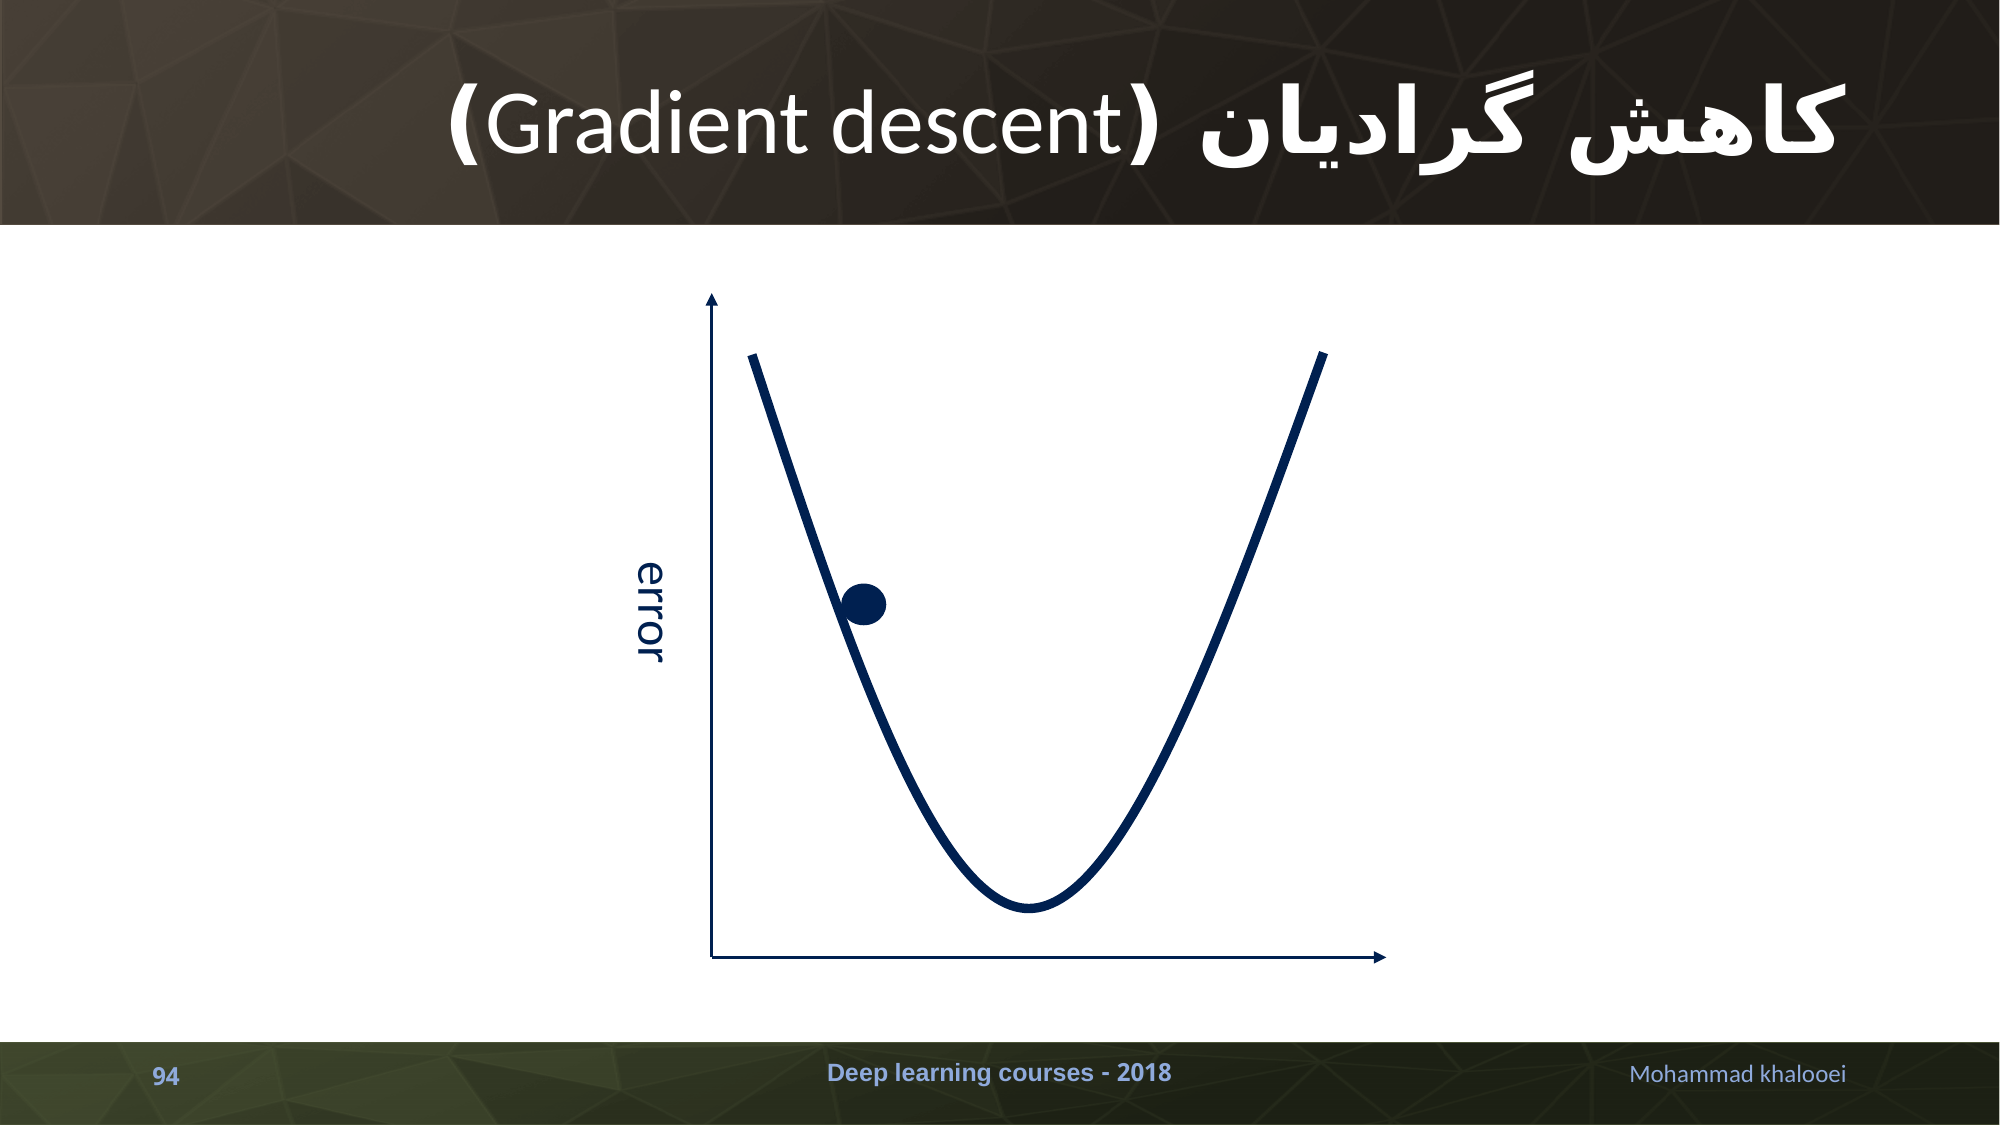

# کاهش گرادیان (Gradient descent)

error

Deep learning courses - 2018
Mohammad khalooei
94